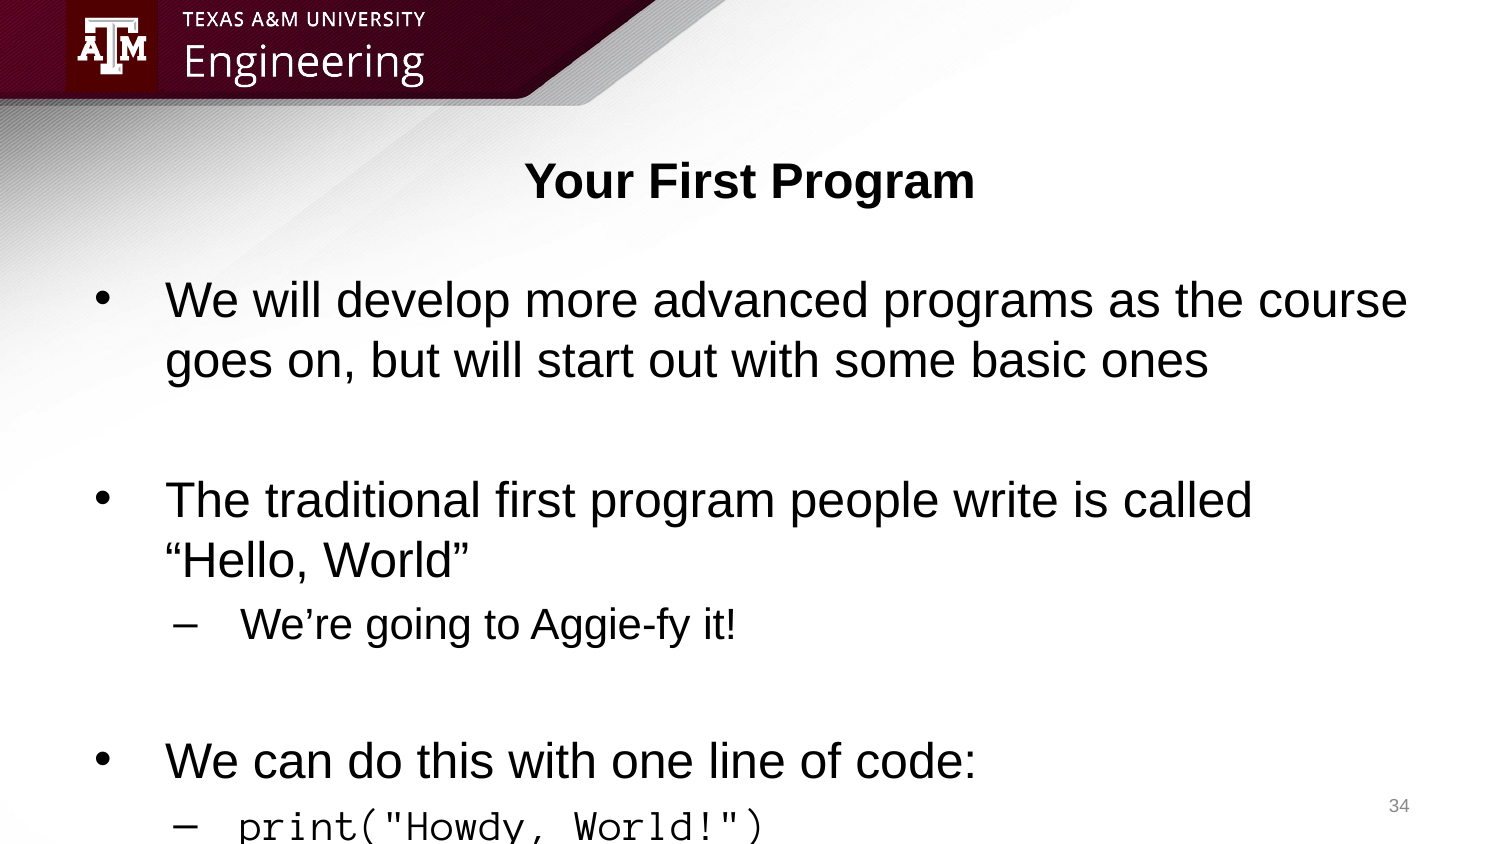

# Your First Program
We will develop more advanced programs as the course goes on, but will start out with some basic ones

The traditional first program people write is called “Hello, World”
We’re going to Aggie-fy it!

We can do this with one line of code:
print("Howdy, World!")
34